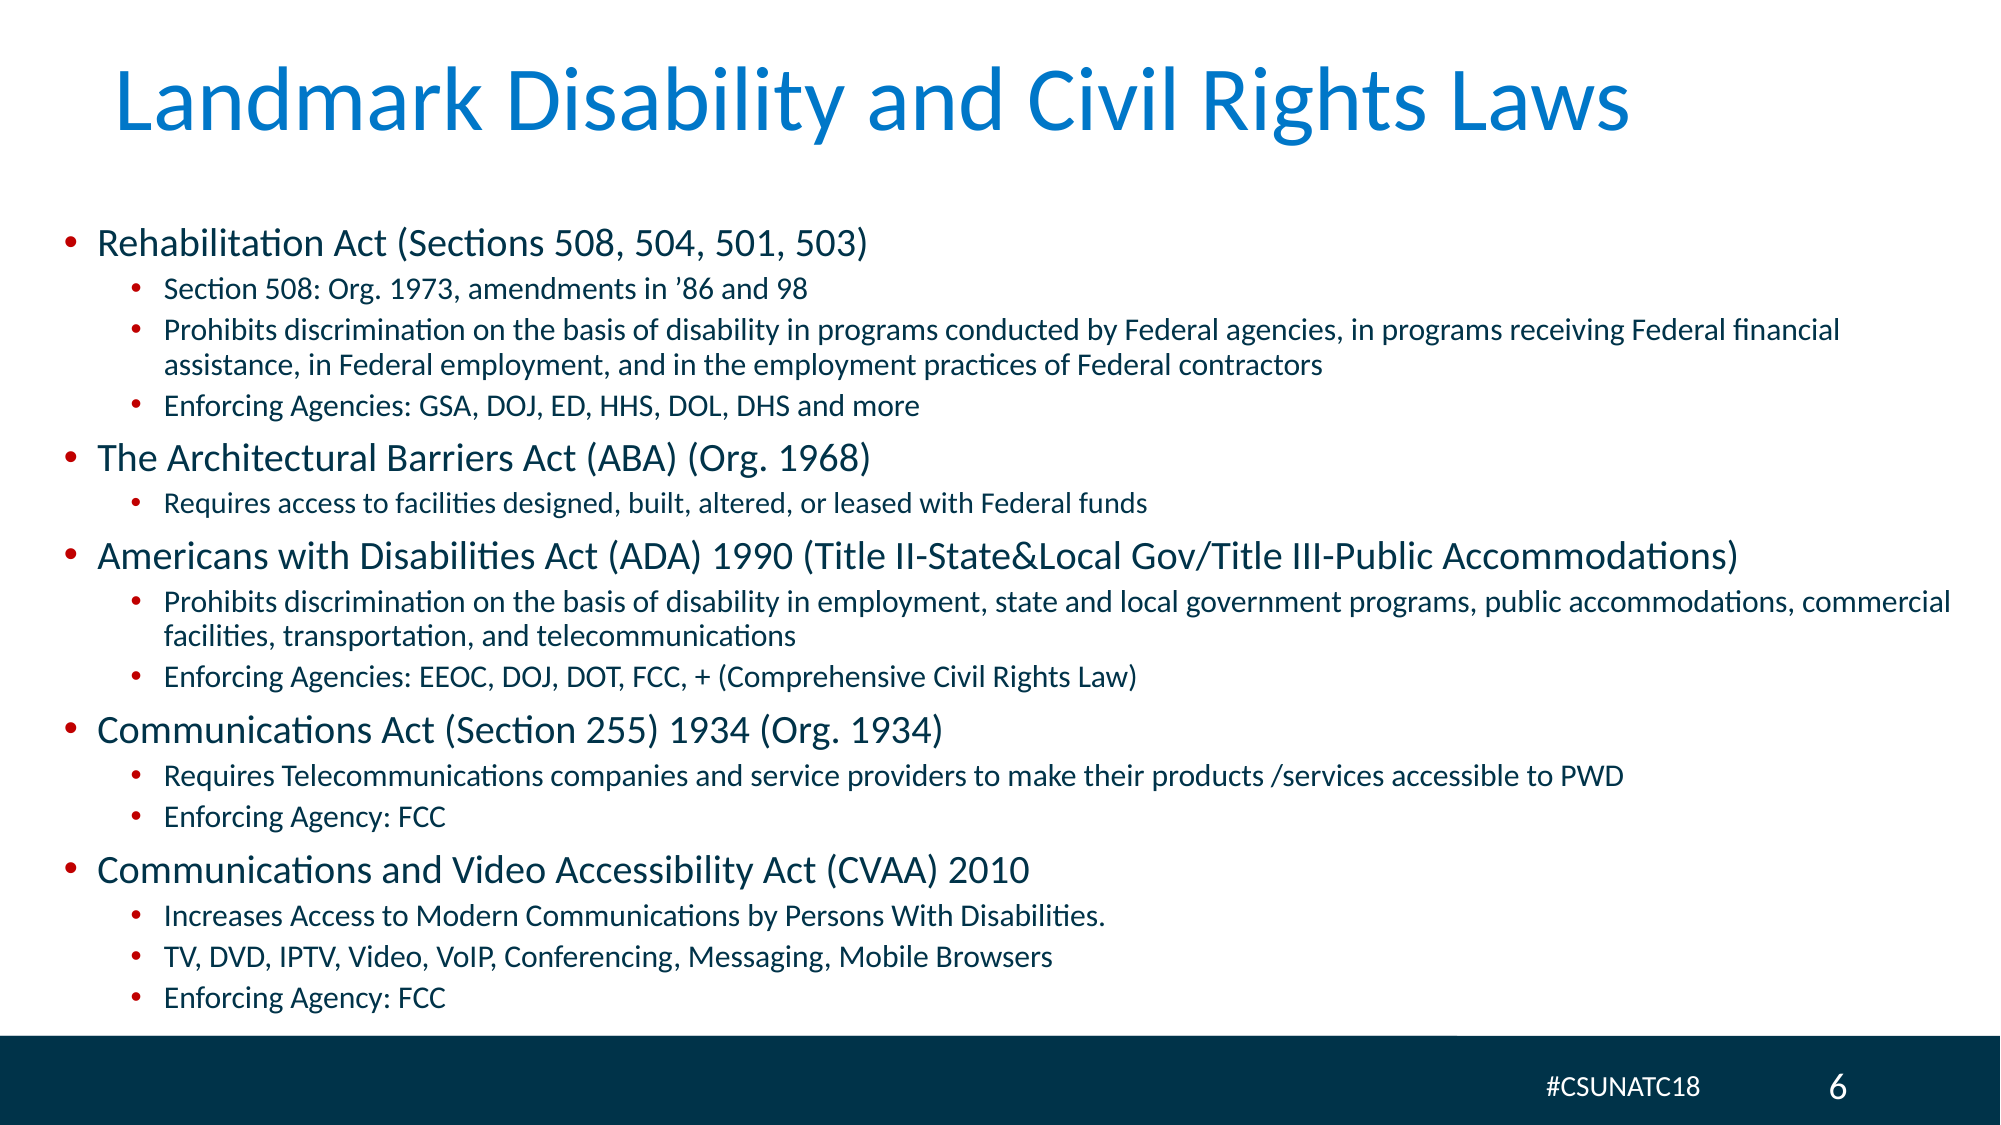

# Landmark Disability and Civil Rights Laws
Rehabilitation Act (Sections 508, 504, 501, 503)
Section 508: Org. 1973, amendments in ’86 and 98
Prohibits discrimination on the basis of disability in programs conducted by Federal agencies, in programs receiving Federal financial assistance, in Federal employment, and in the employment practices of Federal contractors
Enforcing Agencies: GSA, DOJ, ED, HHS, DOL, DHS and more
The Architectural Barriers Act (ABA) (Org. 1968)
Requires access to facilities designed, built, altered, or leased with Federal funds
Americans with Disabilities Act (ADA) 1990 (Title II-State&Local Gov/Title III-Public Accommodations)
Prohibits discrimination on the basis of disability in employment, state and local government programs, public accommodations, commercial facilities, transportation, and telecommunications
Enforcing Agencies: EEOC, DOJ, DOT, FCC, + (Comprehensive Civil Rights Law)
Communications Act (Section 255) 1934 (Org. 1934)
Requires Telecommunications companies and service providers to make their products /services accessible to PWD
Enforcing Agency: FCC
Communications and Video Accessibility Act (CVAA) 2010
Increases Access to Modern Communications by Persons With Disabilities.
TV, DVD, IPTV, Video, VoIP, Conferencing, Messaging, Mobile Browsers
Enforcing Agency: FCC
6